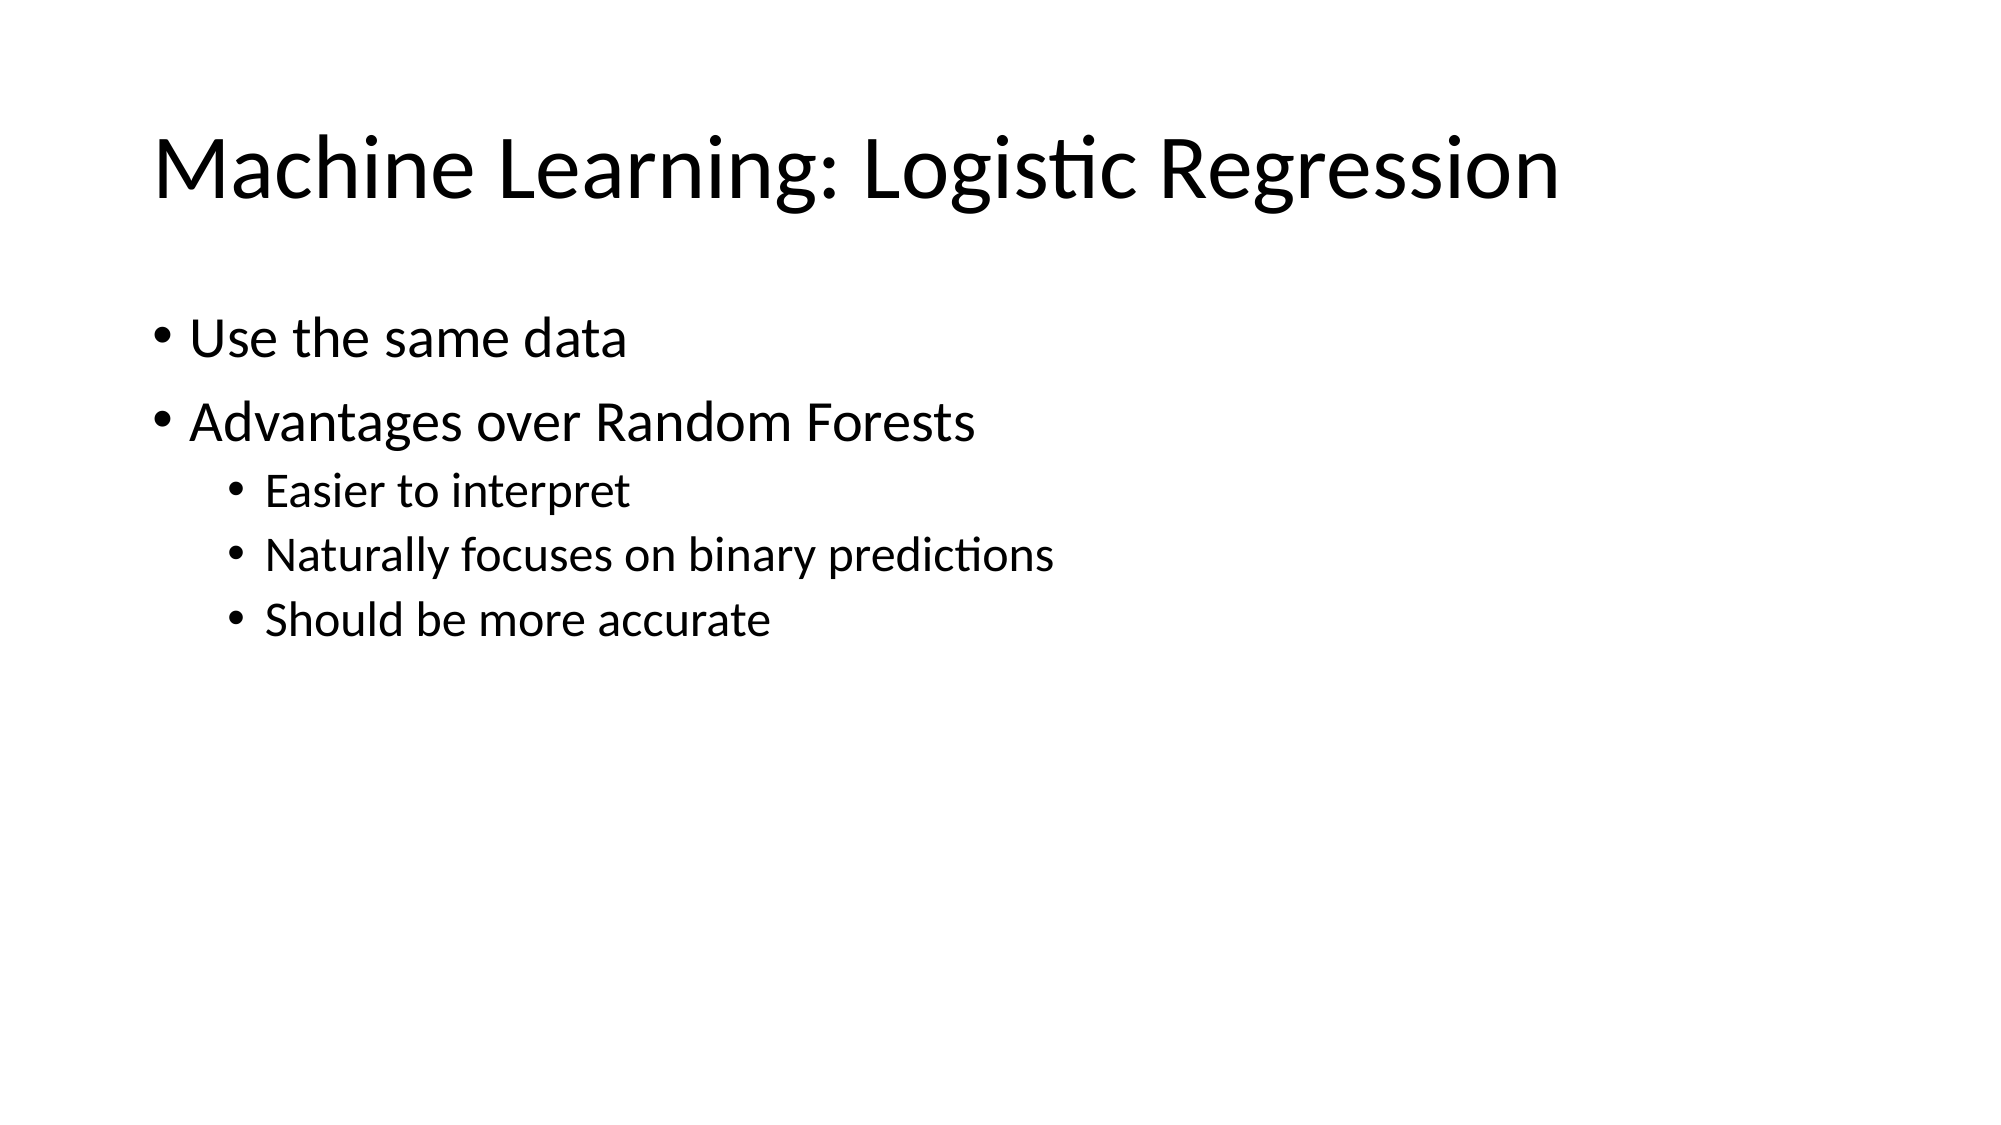

# Machine Learning: Logistic Regression
Use the same data
Advantages over Random Forests
Easier to interpret
Naturally focuses on binary predictions
Should be more accurate